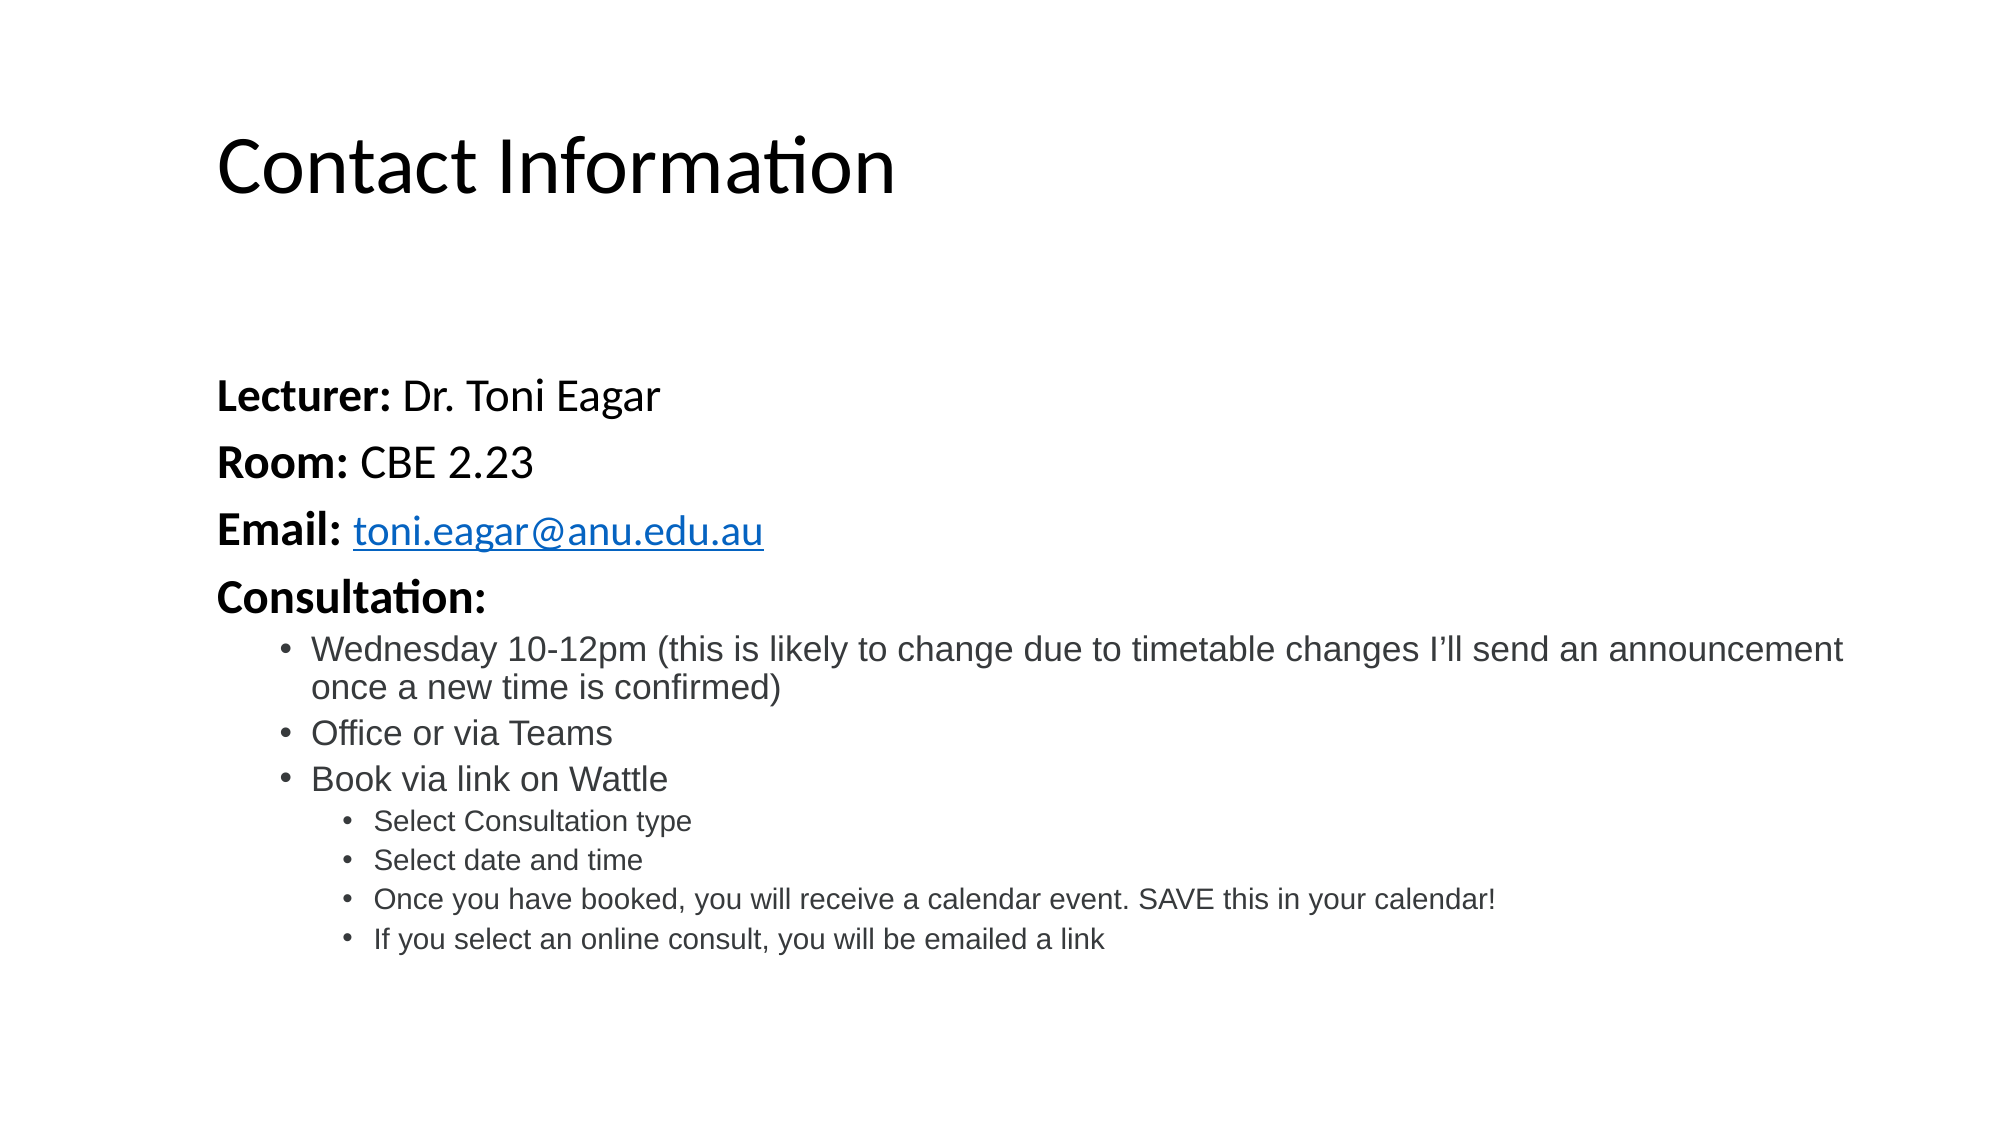

# Contact Information
Lecturer: Dr. Toni Eagar
Room: CBE 2.23
Email: toni.eagar@anu.edu.au
Consultation:
Wednesday 10-12pm (this is likely to change due to timetable changes I’ll send an announcement once a new time is confirmed)
Office or via Teams
Book via link on Wattle
Select Consultation type
Select date and time
Once you have booked, you will receive a calendar event. SAVE this in your calendar!
If you select an online consult, you will be emailed a link